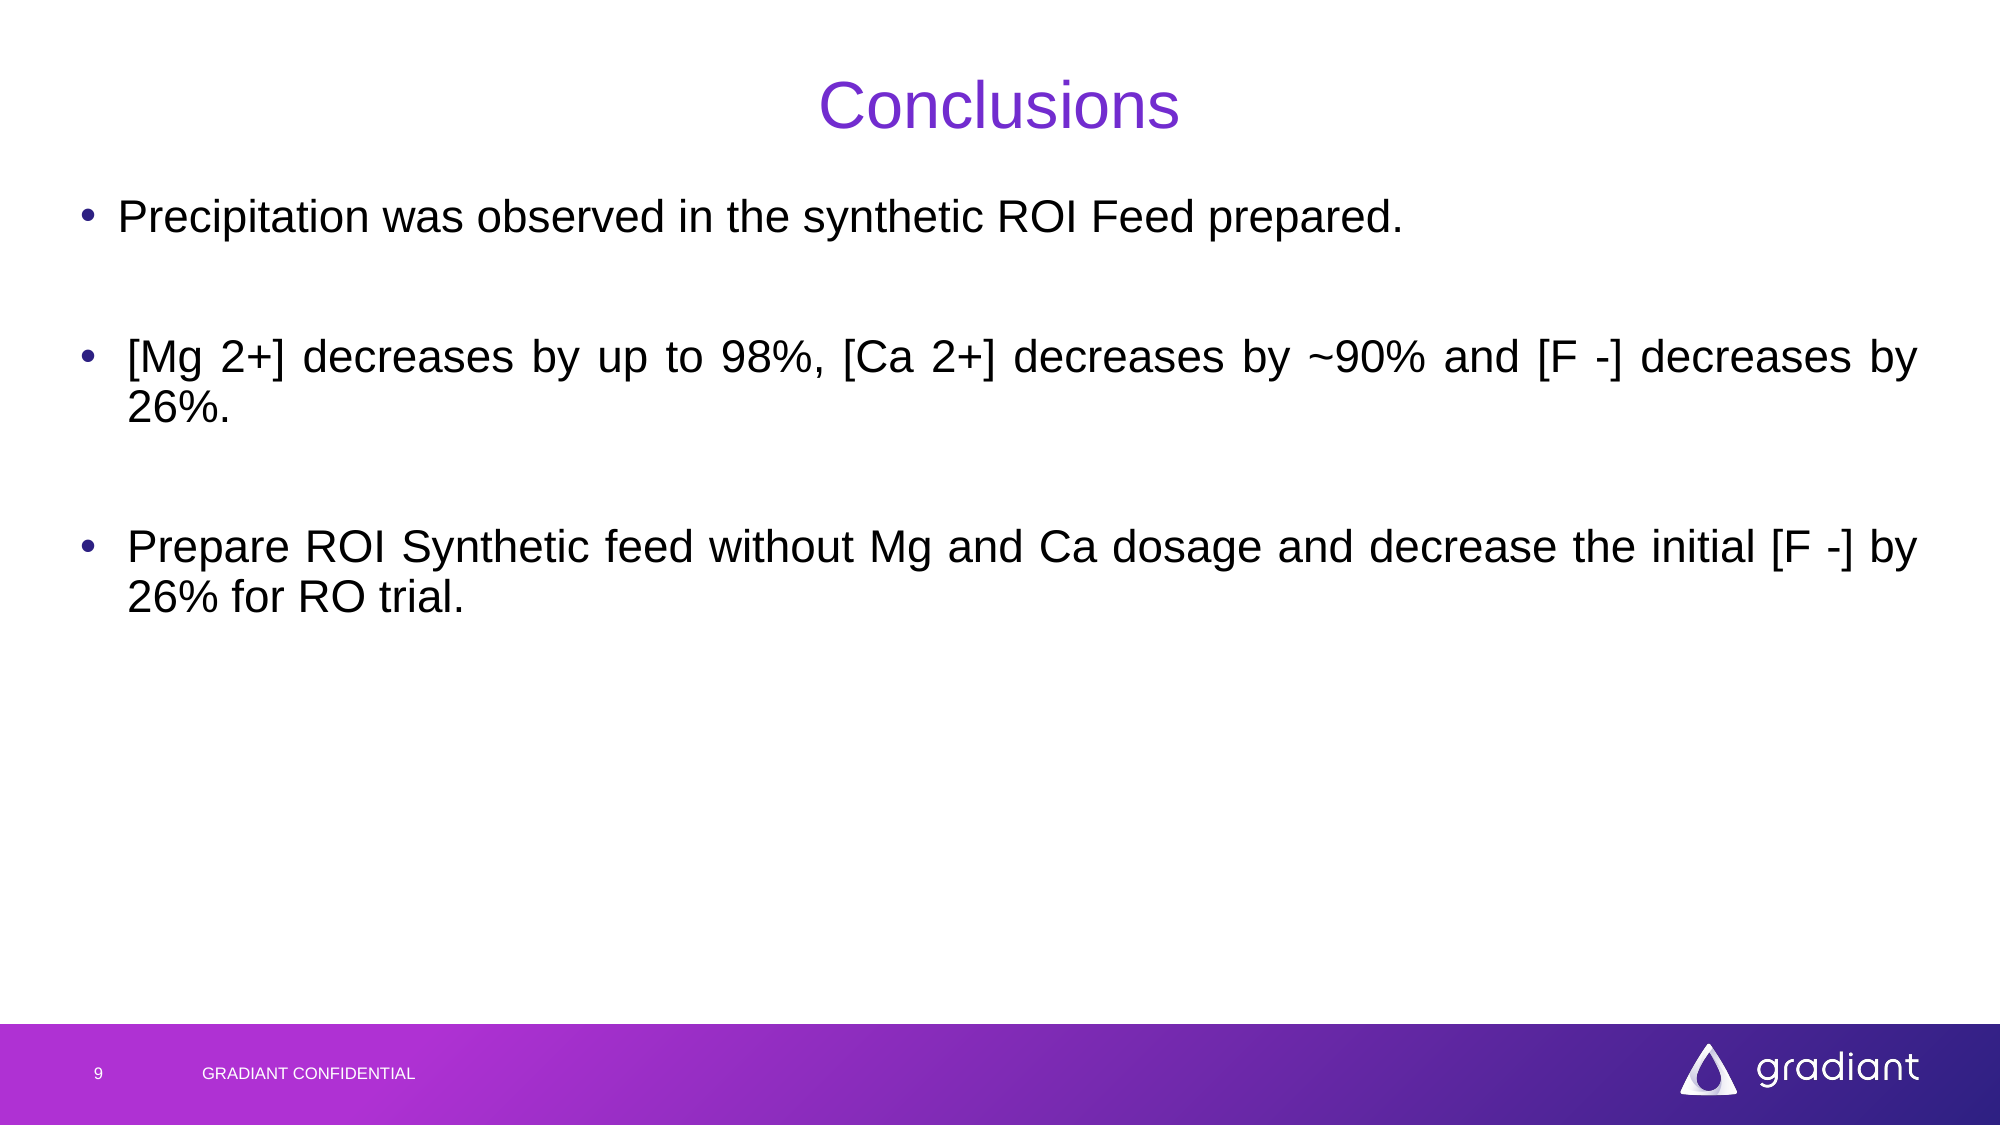

# Conclusions
Precipitation was observed in the synthetic ROI Feed prepared.

[Mg 2+] decreases by up to 98%, [Ca 2+] decreases by ~90% and [F -] decreases by 26%.

Prepare ROI Synthetic feed without Mg and Ca dosage and decrease the initial [F -] by 26% for RO trial.

9
GRADIANT CONFIDENTIAL